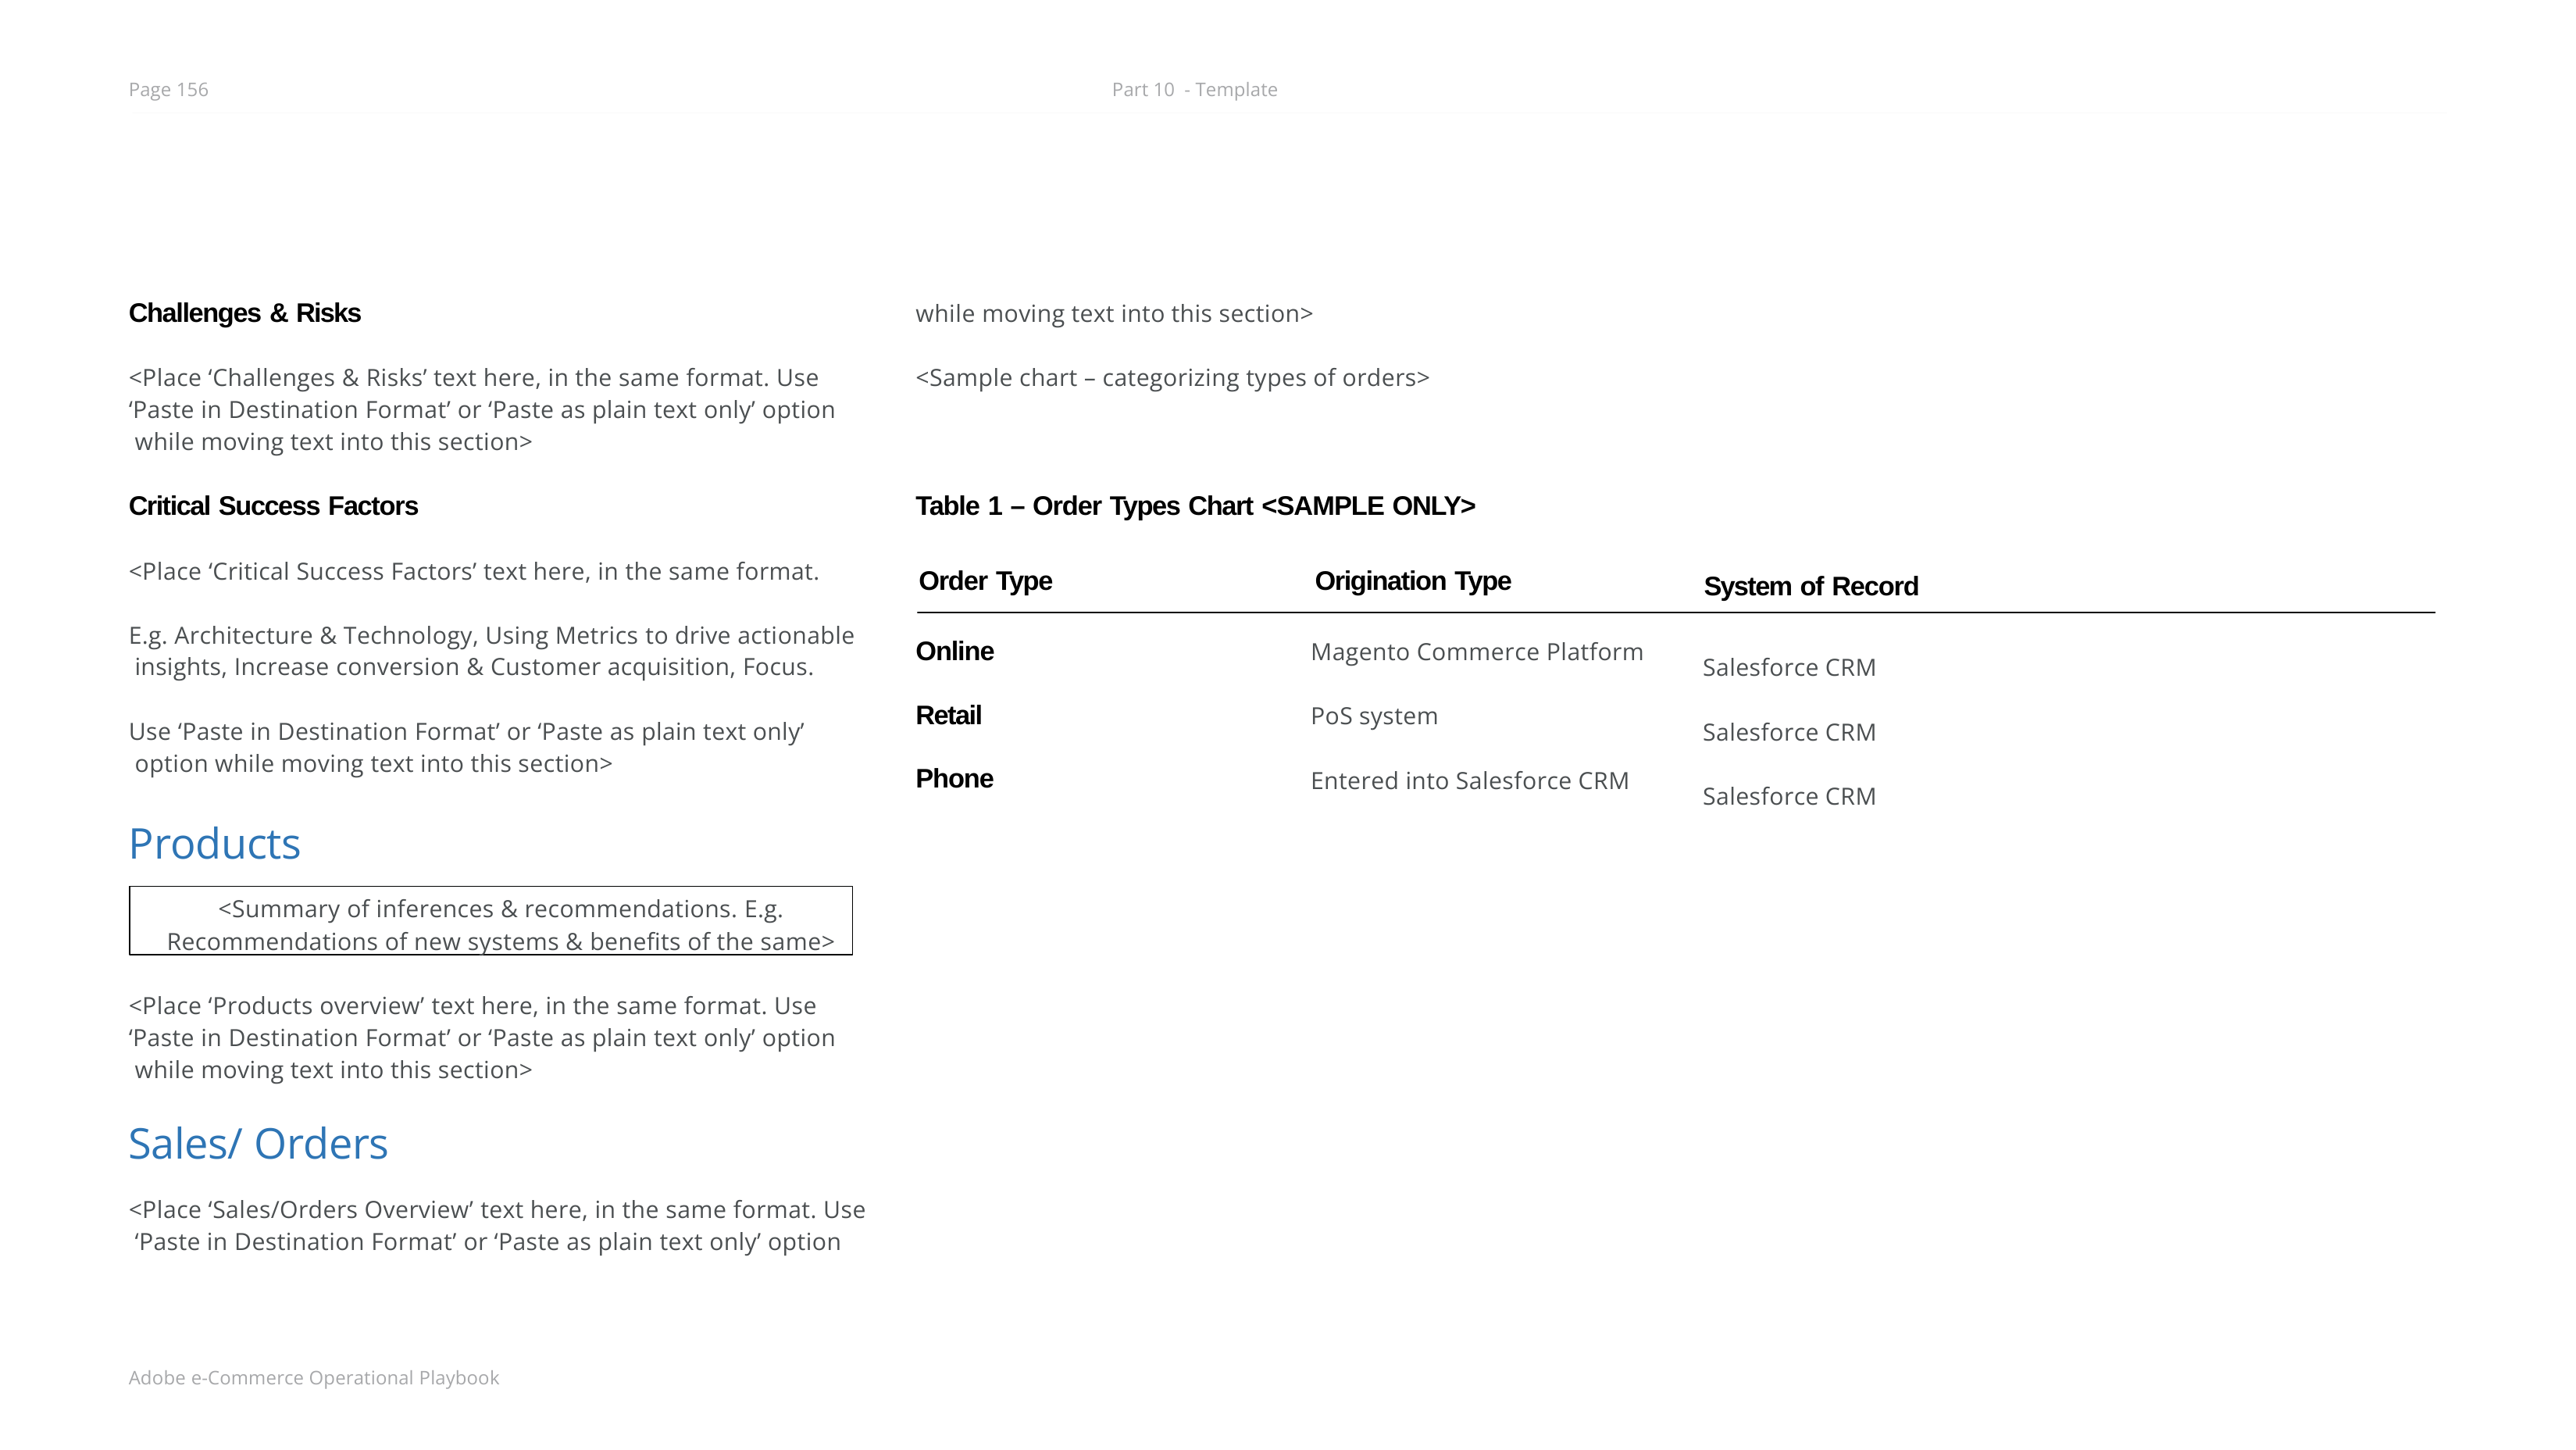

Page 156
Part 10 - Template
Challenges & Risks
<Place ‘Challenges & Risks’ text here, in the same format. Use  ‘Paste in Destination Format’ or ‘Paste as plain text only’ option  while moving text into this section>
while moving text into this section>
<Sample chart – categorizing types of orders>
Critical Success Factors
Table 1 – Order Types Chart <SAMPLE ONLY>

Order Type	Origination Type
<Place ‘Critical Success Factors’ text here, in the same format.
System of Record

E.g. Architecture & Technology, Using Metrics to drive actionable  insights, Increase conversion & Customer acquisition, Focus.
Online
Retail  Phone
Magento Commerce Platform
Salesforce CRM
PoS system
Use ‘Paste in Destination Format’ or ‘Paste as plain text only’  option while moving text into this section>
Salesforce CRM
Entered into Salesforce CRM
Salesforce CRM
Products
<Summary of inferences & recommendations. E.g.
Recommendations of new systems & benefits of the same>
<Place ‘Products overview’ text here, in the same format. Use  ‘Paste in Destination Format’ or ‘Paste as plain text only’ option  while moving text into this section>

Sales/ Orders
<Place ‘Sales/Orders Overview’ text here, in the same format. Use  ‘Paste in Destination Format’ or ‘Paste as plain text only’ option
Adobe e-Commerce Operational Playbook